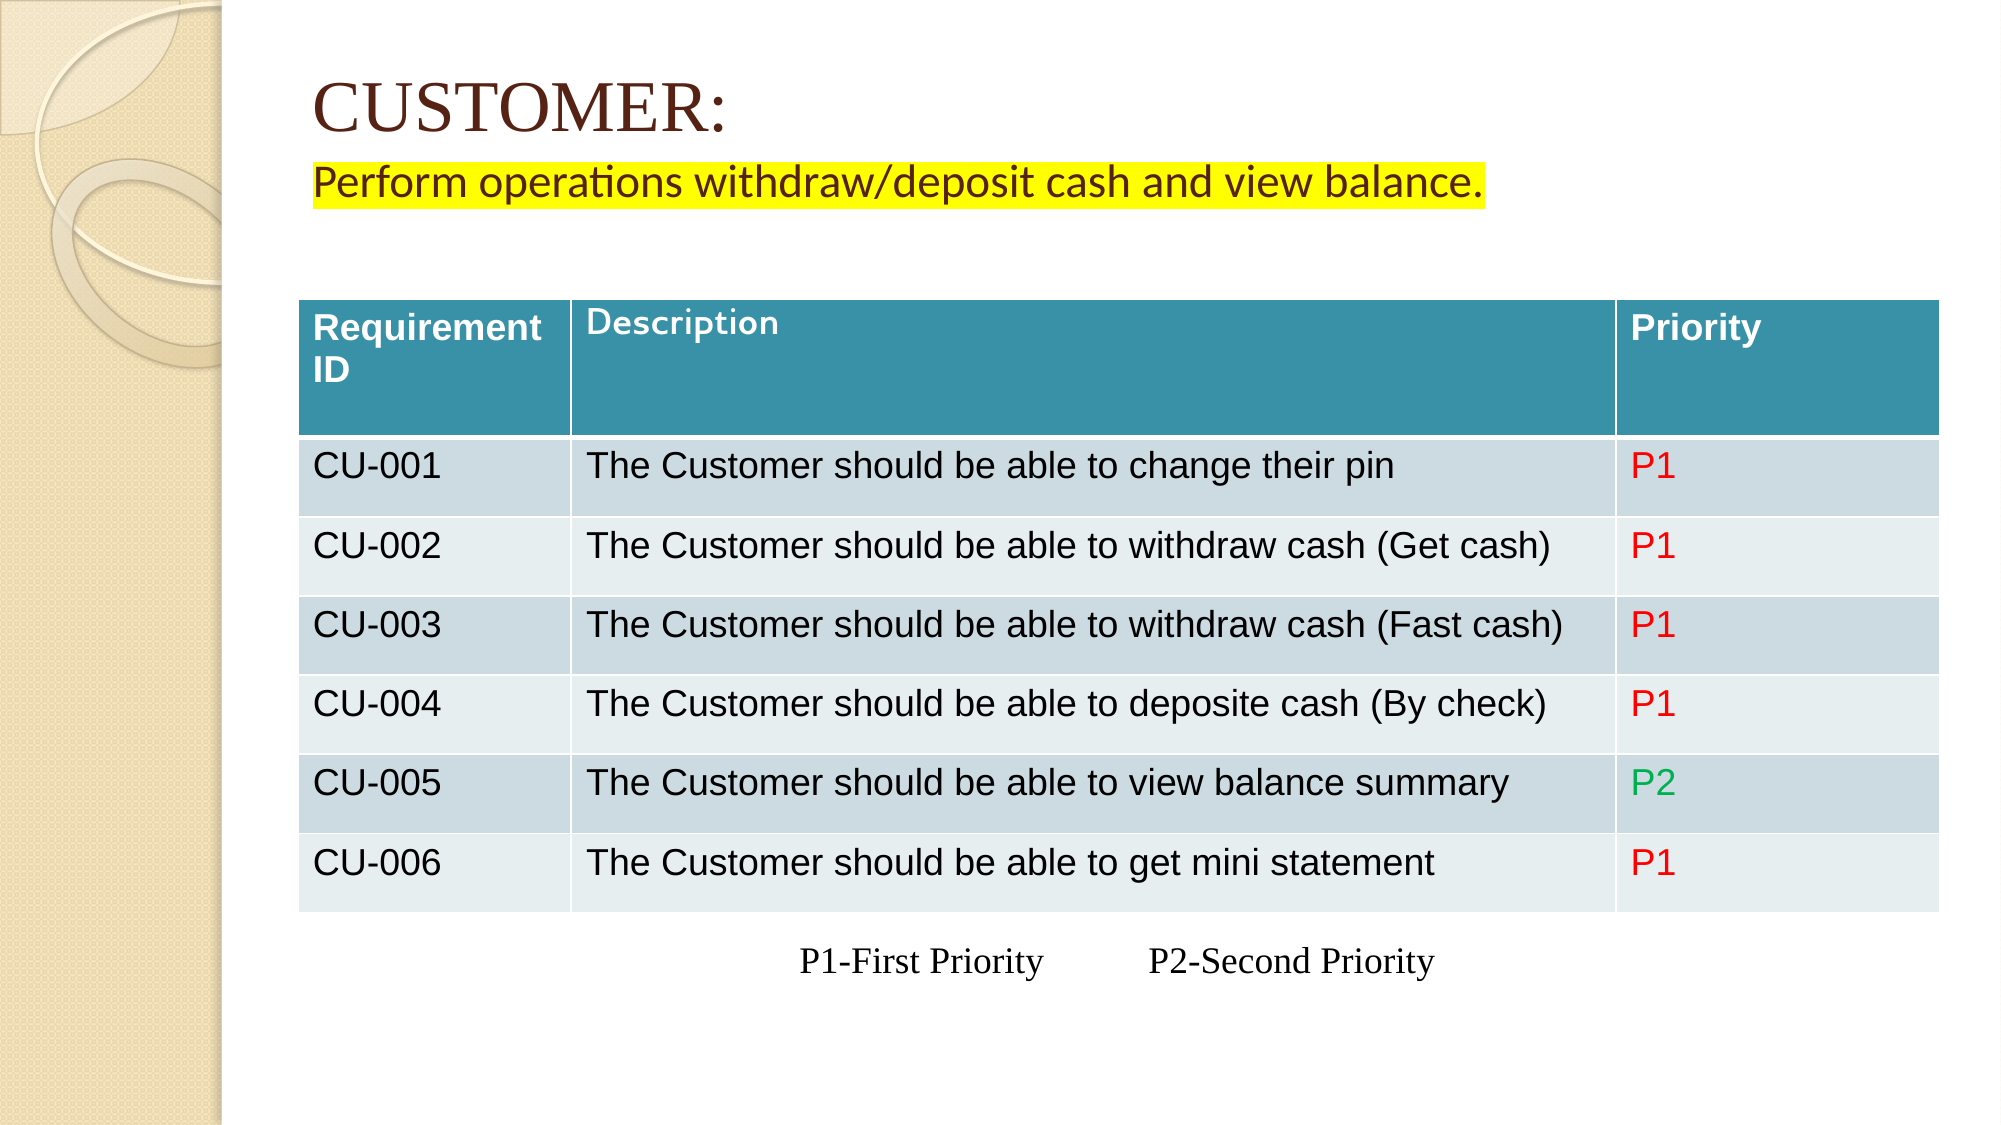

# CUSTOMER: Perform operations withdraw/deposit cash and view balance.
| Requirement ID | Description | Priority |
| --- | --- | --- |
| CU-001 | The Customer should be able to change their pin | P1 |
| CU-002 | The Customer should be able to withdraw cash (Get cash) | P1 |
| CU-003 | The Customer should be able to withdraw cash (Fast cash) | P1 |
| CU-004 | The Customer should be able to deposite cash (By check) | P1 |
| CU-005 | The Customer should be able to view balance summary | P2 |
| CU-006 | The Customer should be able to get mini statement | P1 |
P1-First Priority           P2-Second Priority